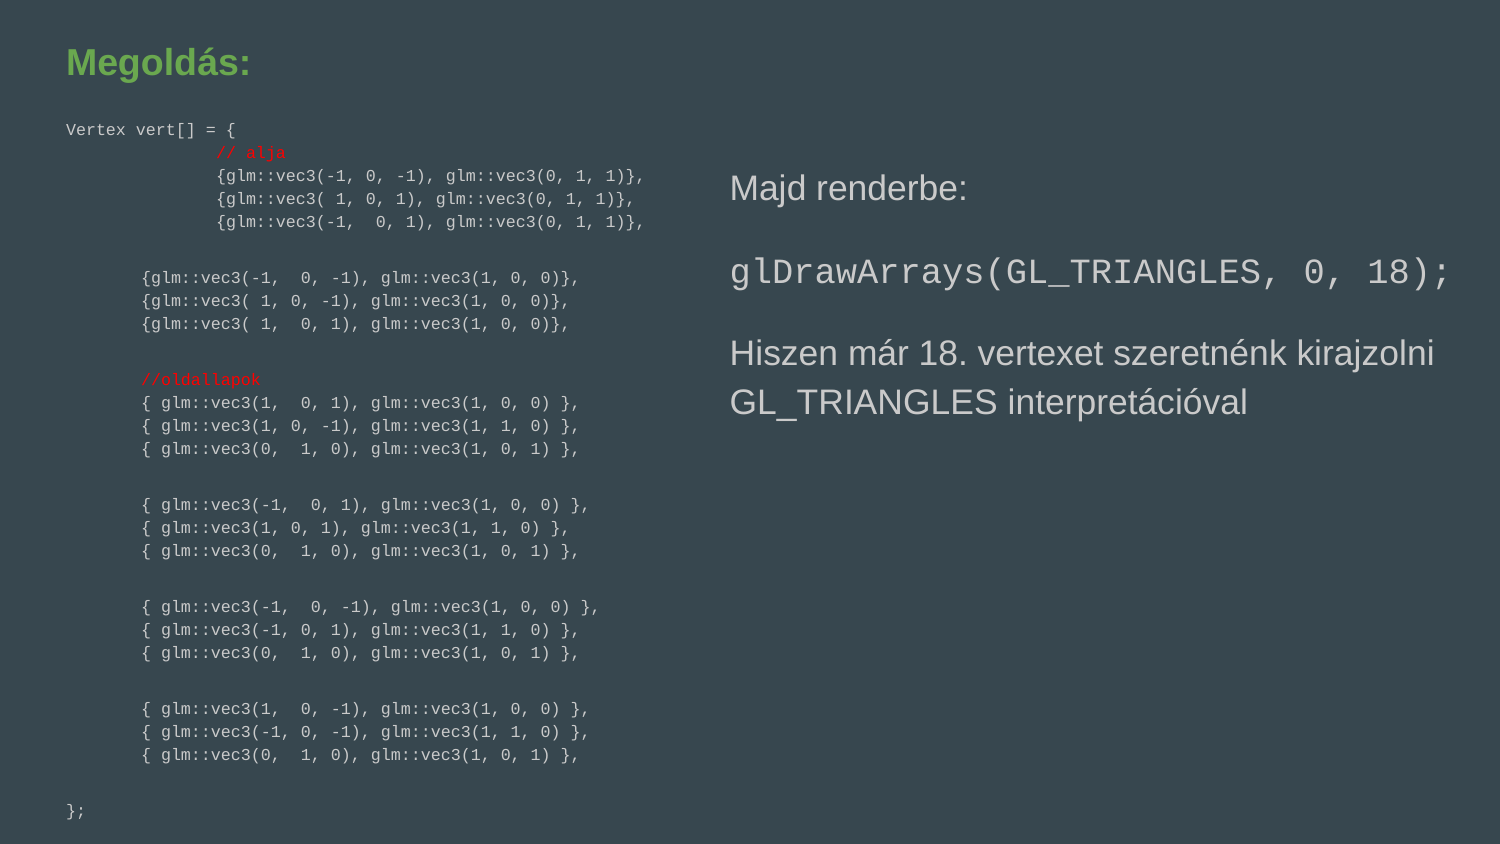

Megoldás:
Vertex vert[] = {
	// alja
	{glm::vec3(-1, 0, -1), glm::vec3(0, 1, 1)},
	{glm::vec3( 1, 0, 1), glm::vec3(0, 1, 1)},
	{glm::vec3(-1,  0, 1), glm::vec3(0, 1, 1)},
{glm::vec3(-1,  0, -1), glm::vec3(1, 0, 0)},
{glm::vec3( 1, 0, -1), glm::vec3(1, 0, 0)},
{glm::vec3( 1,  0, 1), glm::vec3(1, 0, 0)},
//oldallapok
{ glm::vec3(1,  0, 1), glm::vec3(1, 0, 0) },
{ glm::vec3(1, 0, -1), glm::vec3(1, 1, 0) },
{ glm::vec3(0,  1, 0), glm::vec3(1, 0, 1) },
{ glm::vec3(-1,  0, 1), glm::vec3(1, 0, 0) },
{ glm::vec3(1, 0, 1), glm::vec3(1, 1, 0) },
{ glm::vec3(0,  1, 0), glm::vec3(1, 0, 1) },
{ glm::vec3(-1,  0, -1), glm::vec3(1, 0, 0) },
{ glm::vec3(-1, 0, 1), glm::vec3(1, 1, 0) },
{ glm::vec3(0,  1, 0), glm::vec3(1, 0, 1) },
{ glm::vec3(1,  0, -1), glm::vec3(1, 0, 0) },
{ glm::vec3(-1, 0, -1), glm::vec3(1, 1, 0) },
{ glm::vec3(0,  1, 0), glm::vec3(1, 0, 1) },
};

Majd renderbe:
glDrawArrays(GL_TRIANGLES, 0, 18);
Hiszen már 18. vertexet szeretnénk kirajzolni GL_TRIANGLES interpretációval